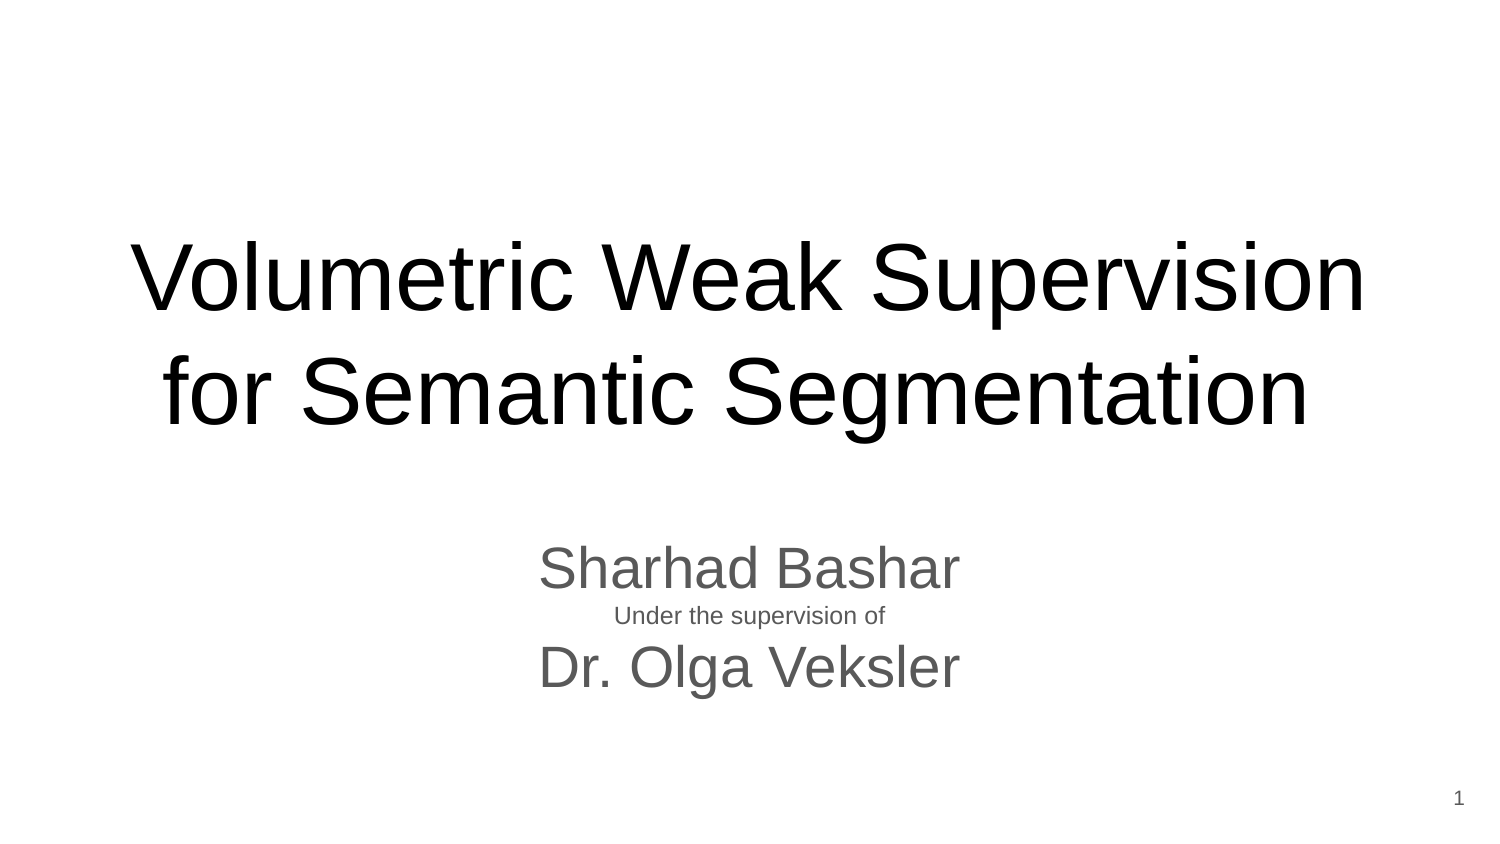

# Volumetric Weak Supervision for Semantic Segmentation
Sharhad Bashar
Under the supervision of
Dr. Olga Veksler

1